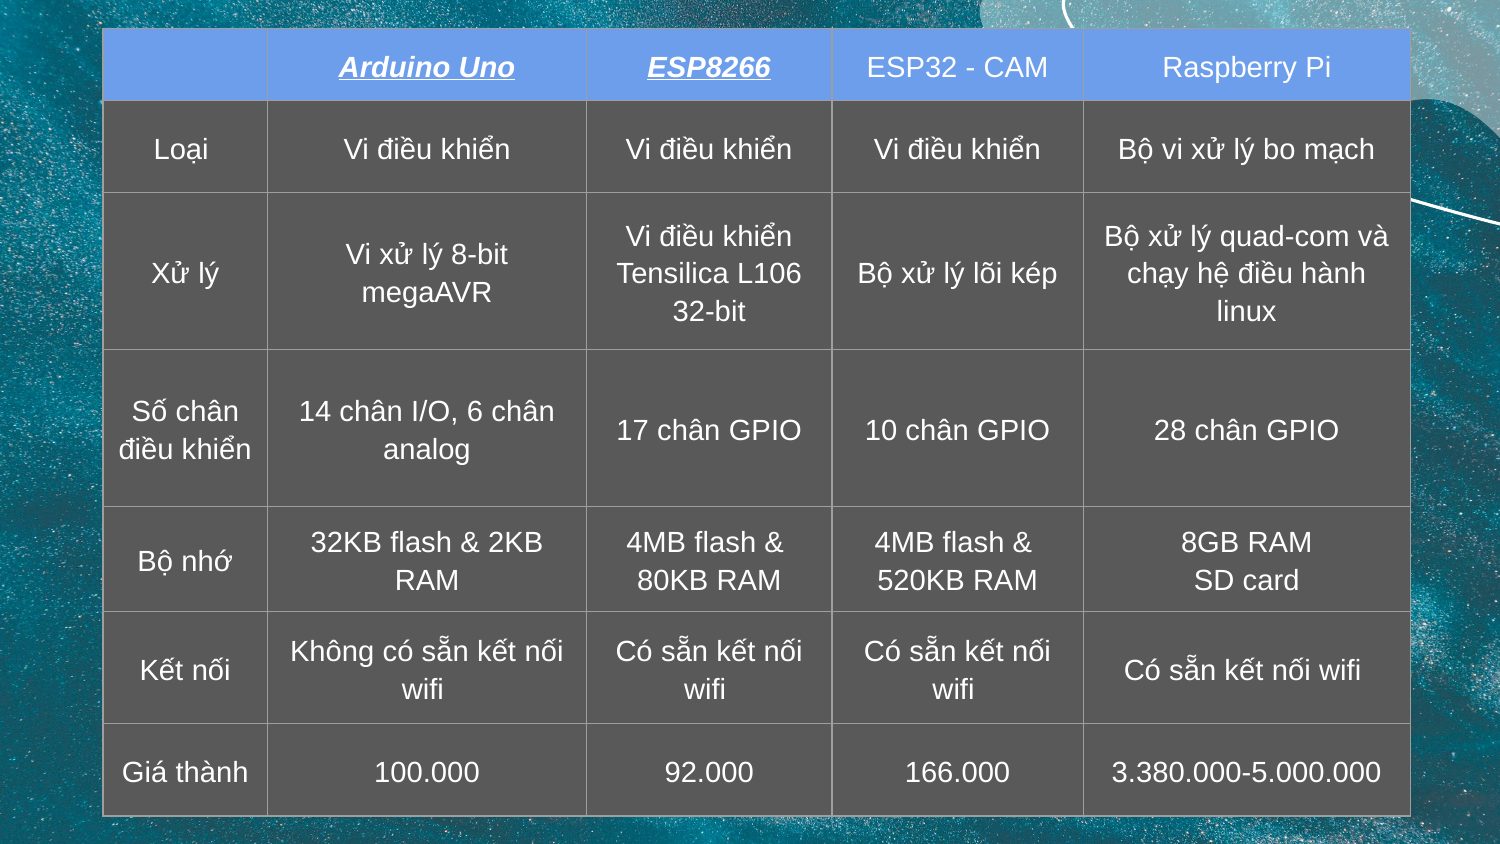

|  | Arduino Uno | ESP8266 | ESP32 - CAM | Raspberry Pi |
| --- | --- | --- | --- | --- |
| Loại | Vi điều khiển | Vi điều khiển | Vi điều khiển | Bộ vi xử lý bo mạch |
| Xử lý | Vi xử lý 8-bit megaAVR | Vi điều khiển Tensilica L106 32-bit | Bộ xử lý lõi kép | Bộ xử lý quad-com và chạy hệ điều hành linux |
| Số chân điều khiển | 14 chân I/O, 6 chân analog | 17 chân GPIO | 10 chân GPIO | 28 chân GPIO |
| Bộ nhớ | 32KB flash & 2KB RAM | 4MB flash & 80KB RAM | 4MB flash & 520KB RAM | 8GB RAM SD card |
| Kết nối | Không có sẵn kết nối wifi | Có sẵn kết nối wifi | Có sẵn kết nối wifi | Có sẵn kết nối wifi |
| Giá thành | 100.000 | 92.000 | 166.000 | 3.380.000-5.000.000 |